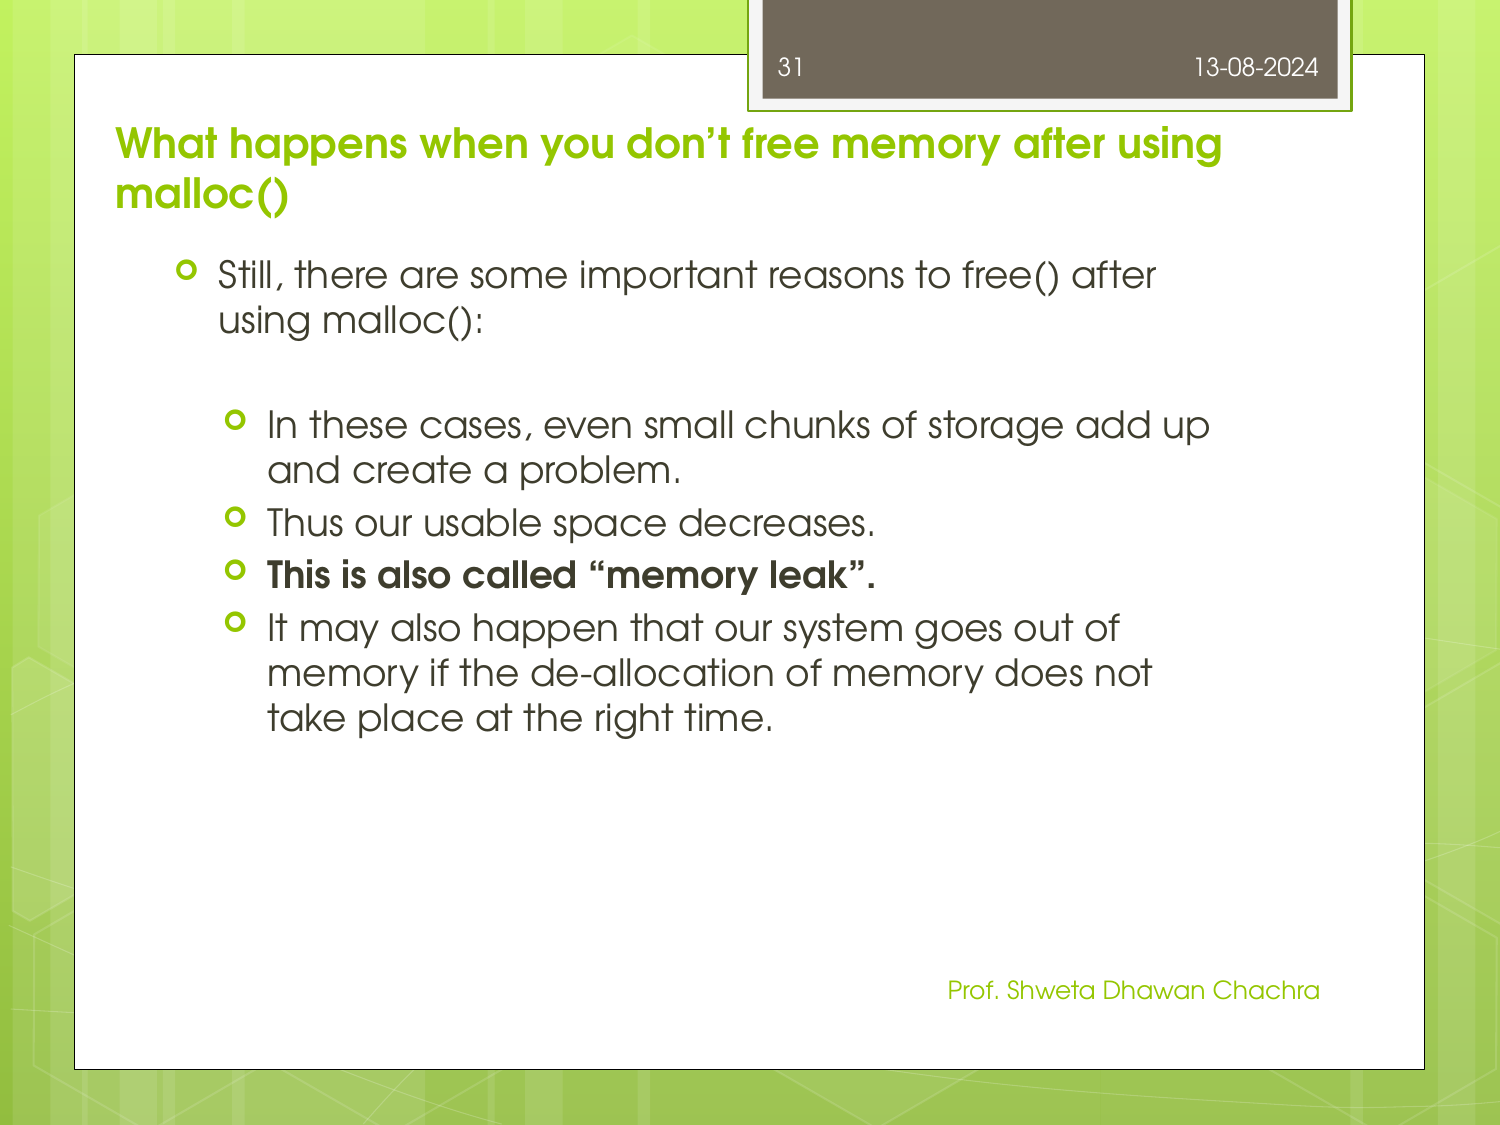

31
13-08-2024
# What happens when you don’t free memory after using malloc()
Still, there are some important reasons to free() after using malloc():

In these cases, even small chunks of storage add up and create a problem.
Thus our usable space decreases.
This is also called “memory leak”.
It may also happen that our system goes out of memory if the de-allocation of memory does not take place at the right time.

Prof. Shweta Dhawan Chachra